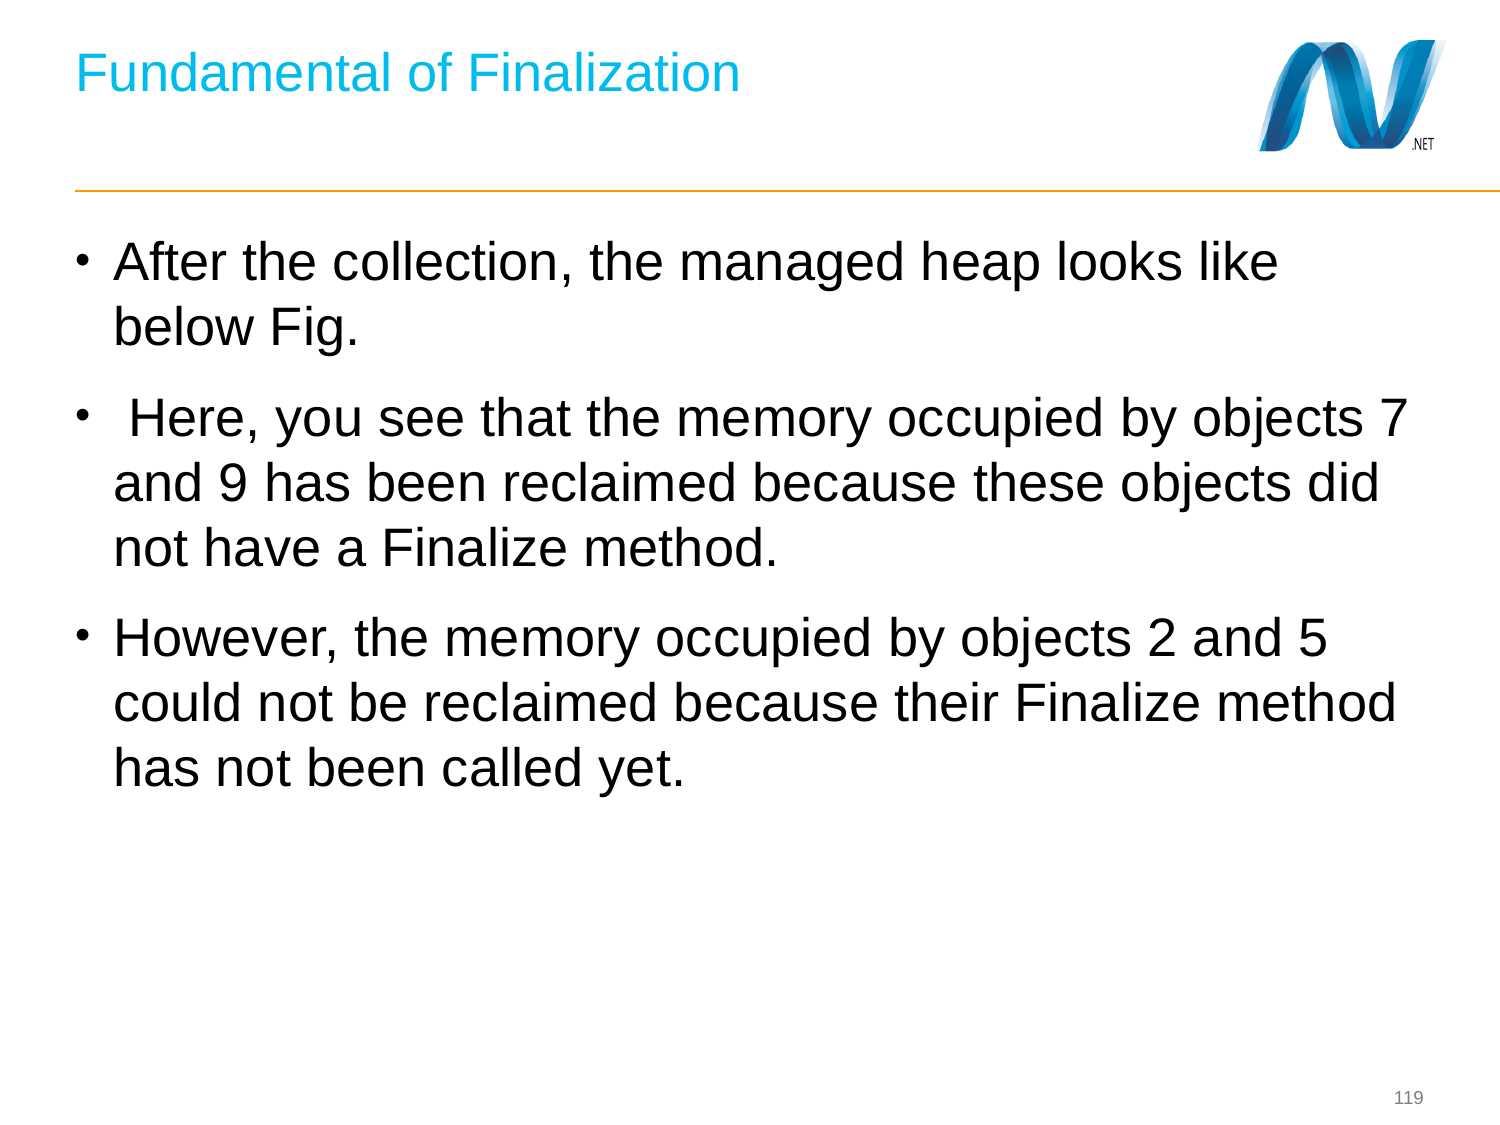

# Fundamental of Finalization
After the collection, the managed heap looks like below Fig.
 Here, you see that the memory occupied by objects 7 and 9 has been reclaimed because these objects did not have a Finalize method.
However, the memory occupied by objects 2 and 5 could not be reclaimed because their Finalize method has not been called yet.